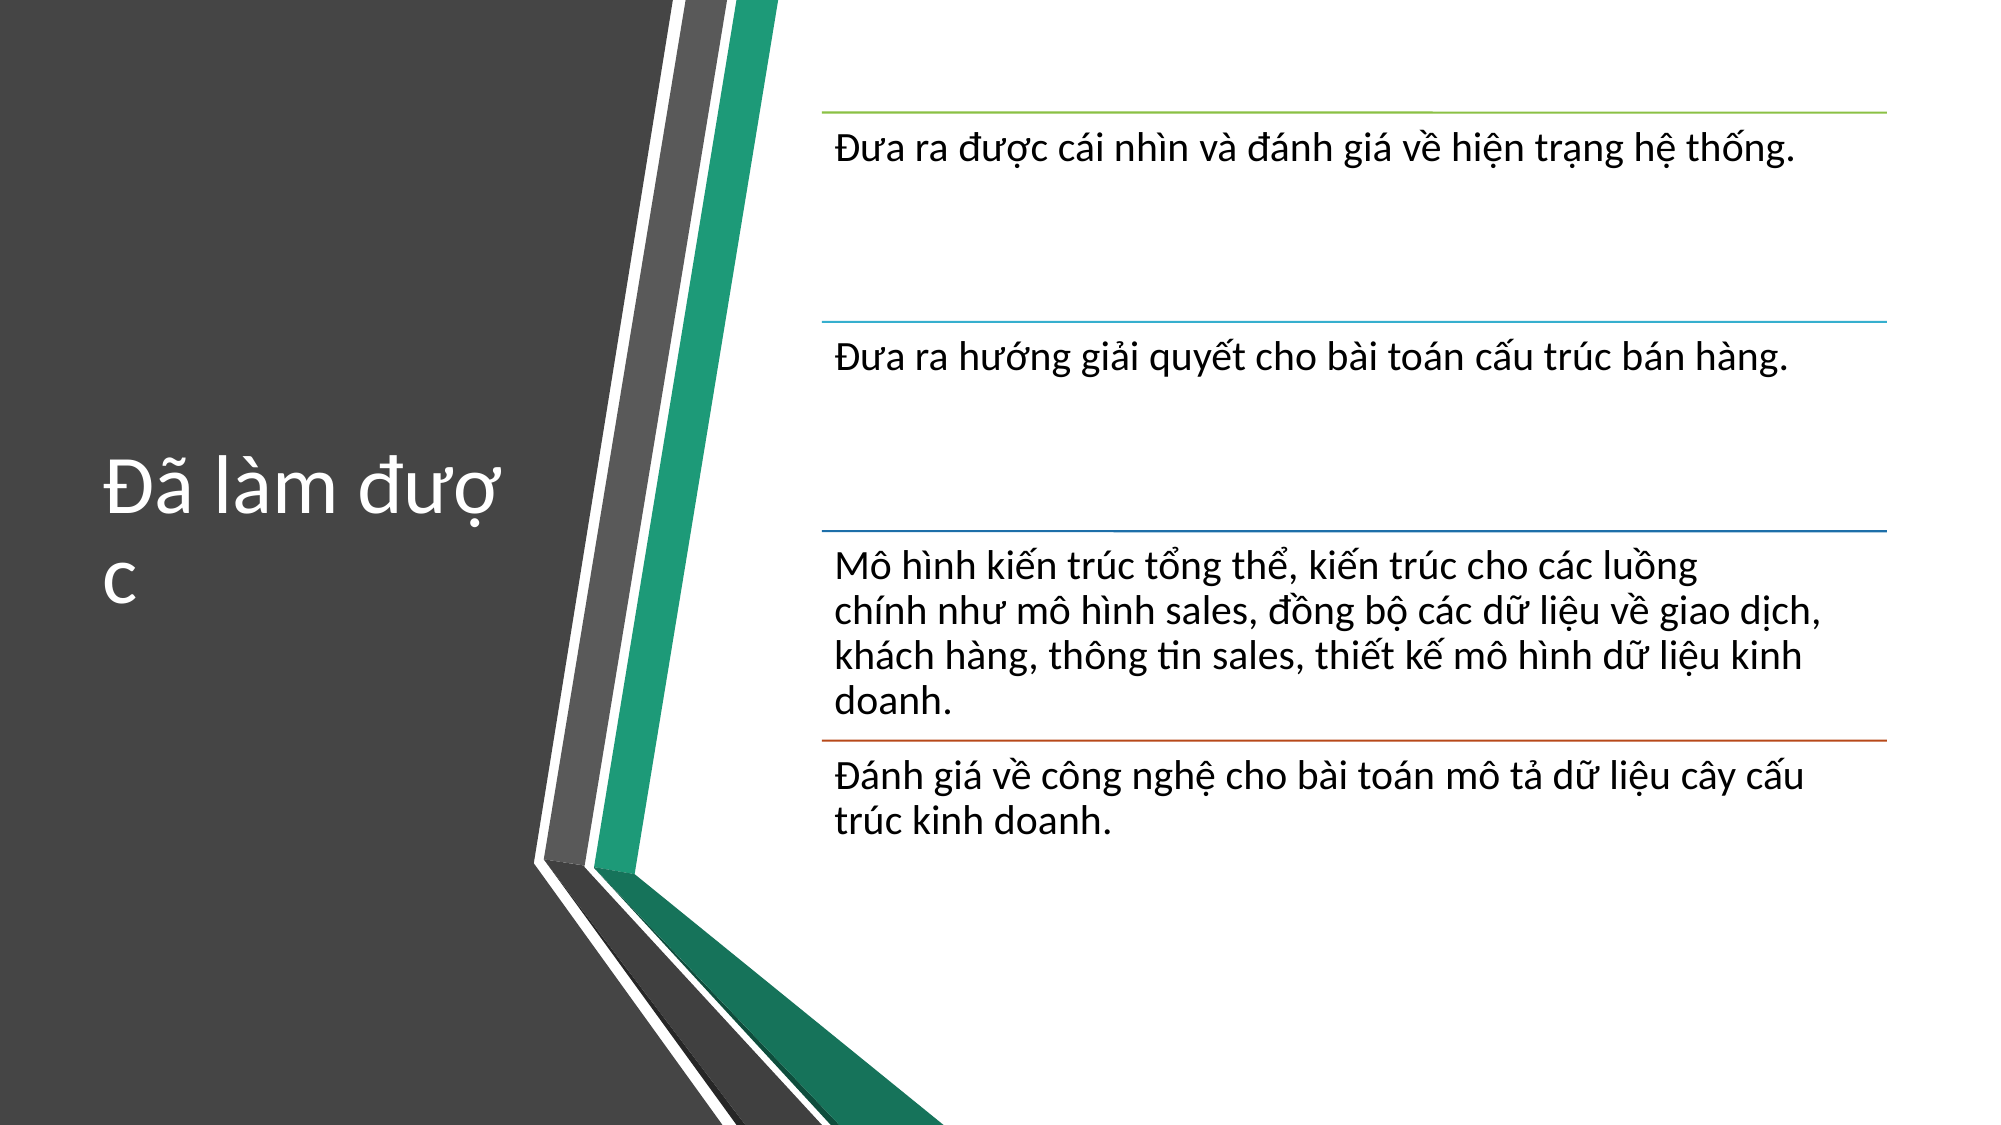

# Đã làm được
Đưa ra được cái nhìn và đánh giá về hiện trạng hệ thống.
Đưa ra hướng giải quyết cho bài toán cấu trúc bán hàng.
Mô hình kiến trúc tổng thể, kiến trúc cho các luồng chính như mô hình sales, đồng bộ các dữ liệu về giao dịch,  khách hàng, thông tin sales, thiết kế mô hình dữ liệu kinh doanh.
Đánh giá về công nghệ cho bài toán mô tả dữ liệu cây cấu trúc kinh doanh.